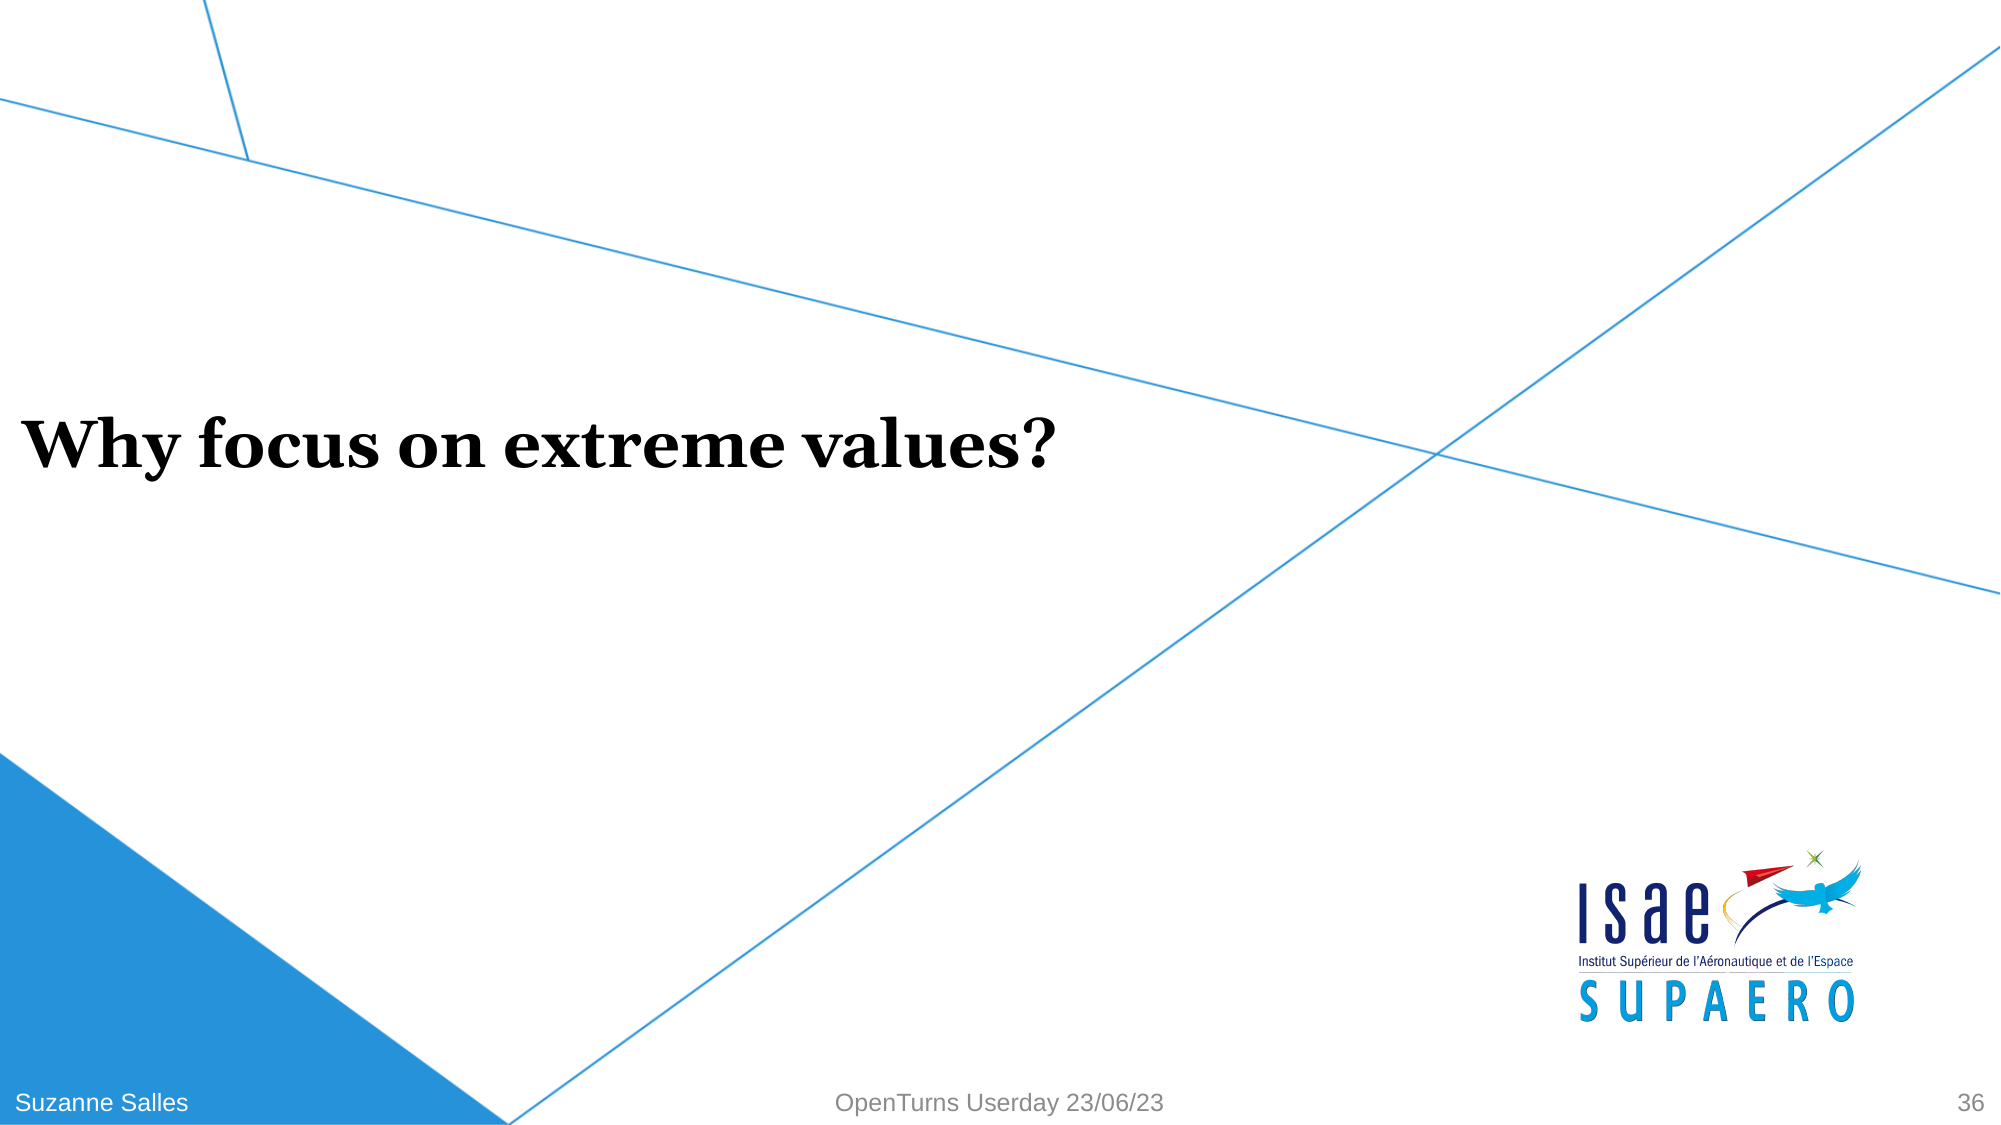

# Why focus on extreme values?

Suzanne Salles
OpenTurns Userday 23/06/23
36